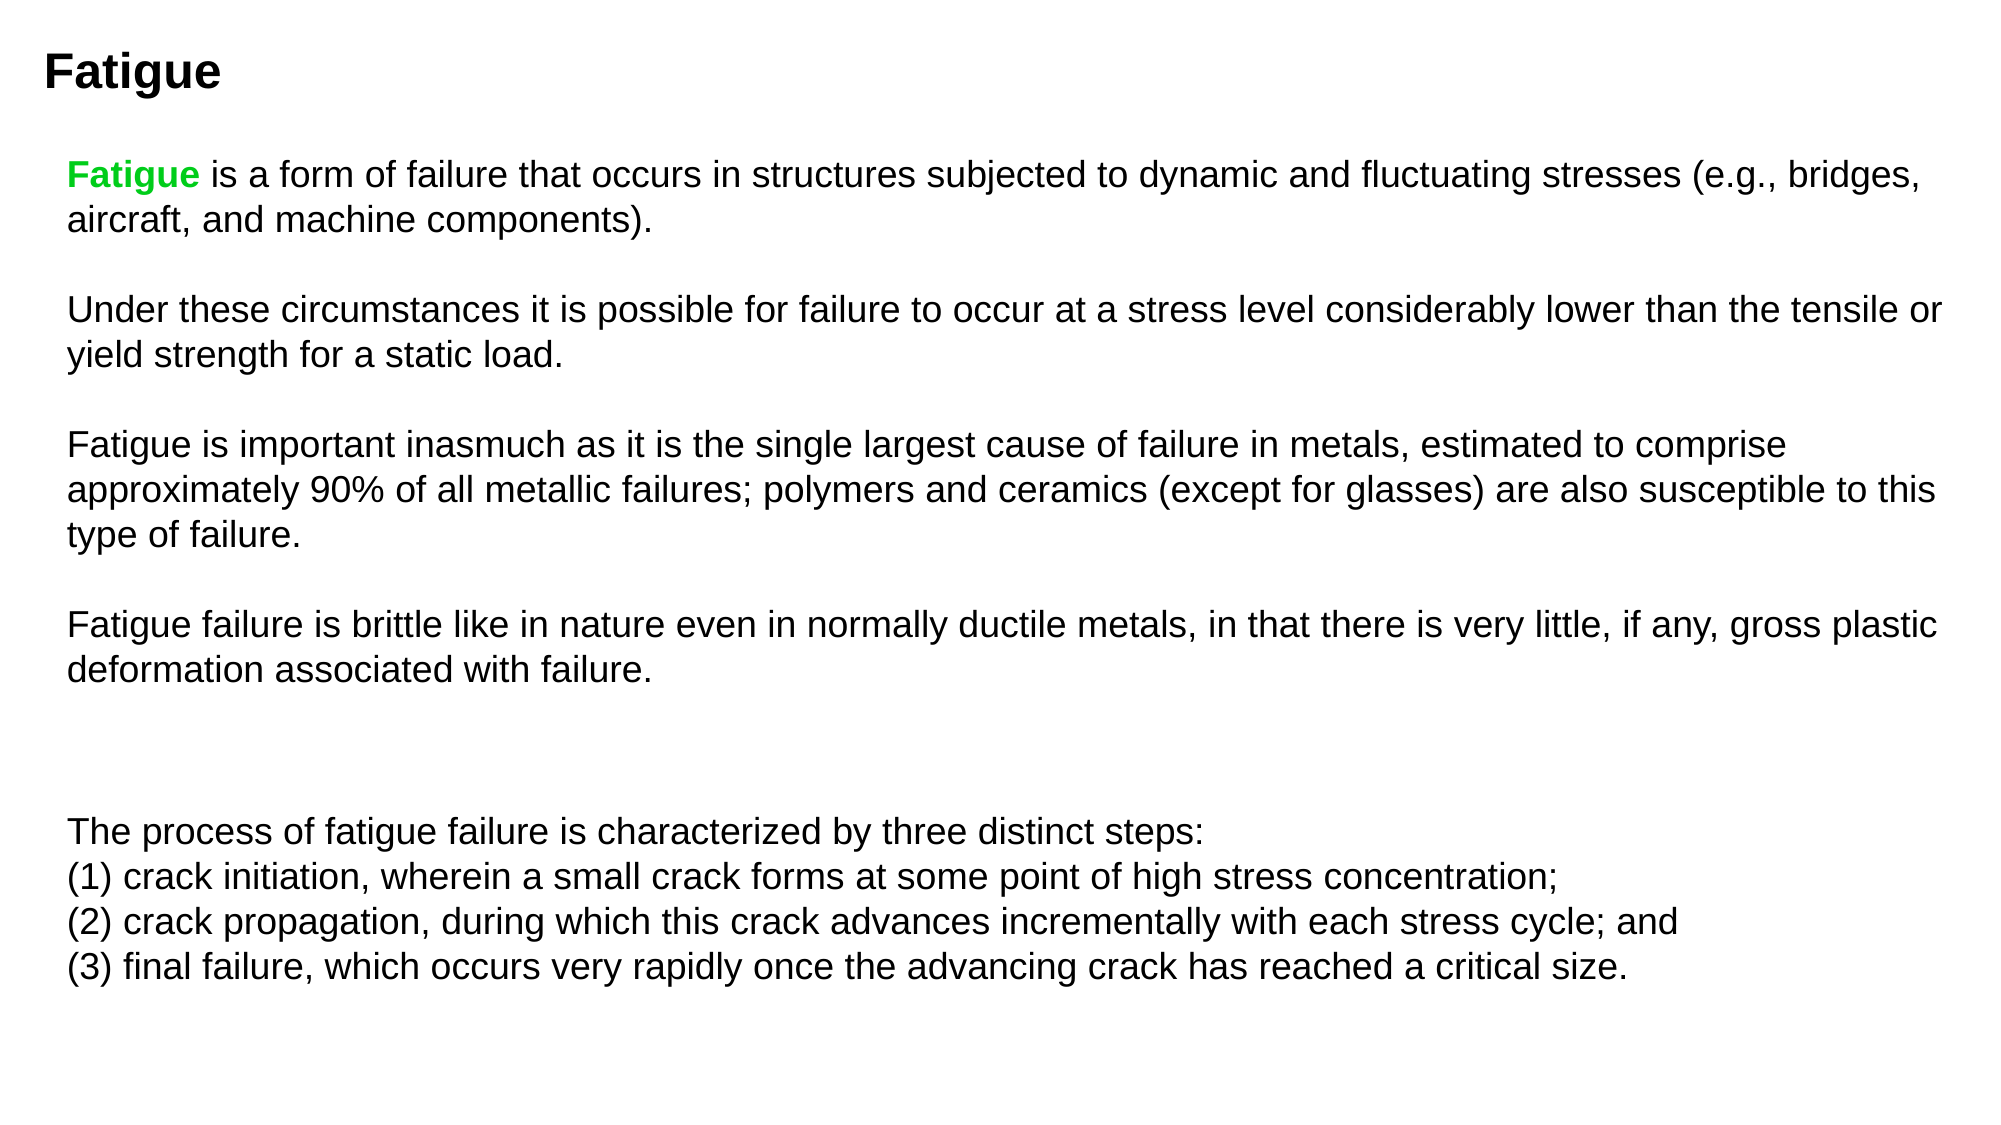

Fatigue
Fatigue is a form of failure that occurs in structures subjected to dynamic and fluctuating stresses (e.g., bridges, aircraft, and machine components).

Under these circumstances it is possible for failure to occur at a stress level considerably lower than the tensile or yield strength for a static load.

Fatigue is important inasmuch as it is the single largest cause of failure in metals, estimated to comprise approximately 90% of all metallic failures; polymers and ceramics (except for glasses) are also susceptible to this type of failure.

Fatigue failure is brittle like in nature even in normally ductile metals, in that there is very little, if any, gross plastic deformation associated with failure.
The process of fatigue failure is characterized by three distinct steps:
crack initiation, wherein a small crack forms at some point of high stress concentration;
crack propagation, during which this crack advances incrementally with each stress cycle; and
final failure, which occurs very rapidly once the advancing crack has reached a critical size.